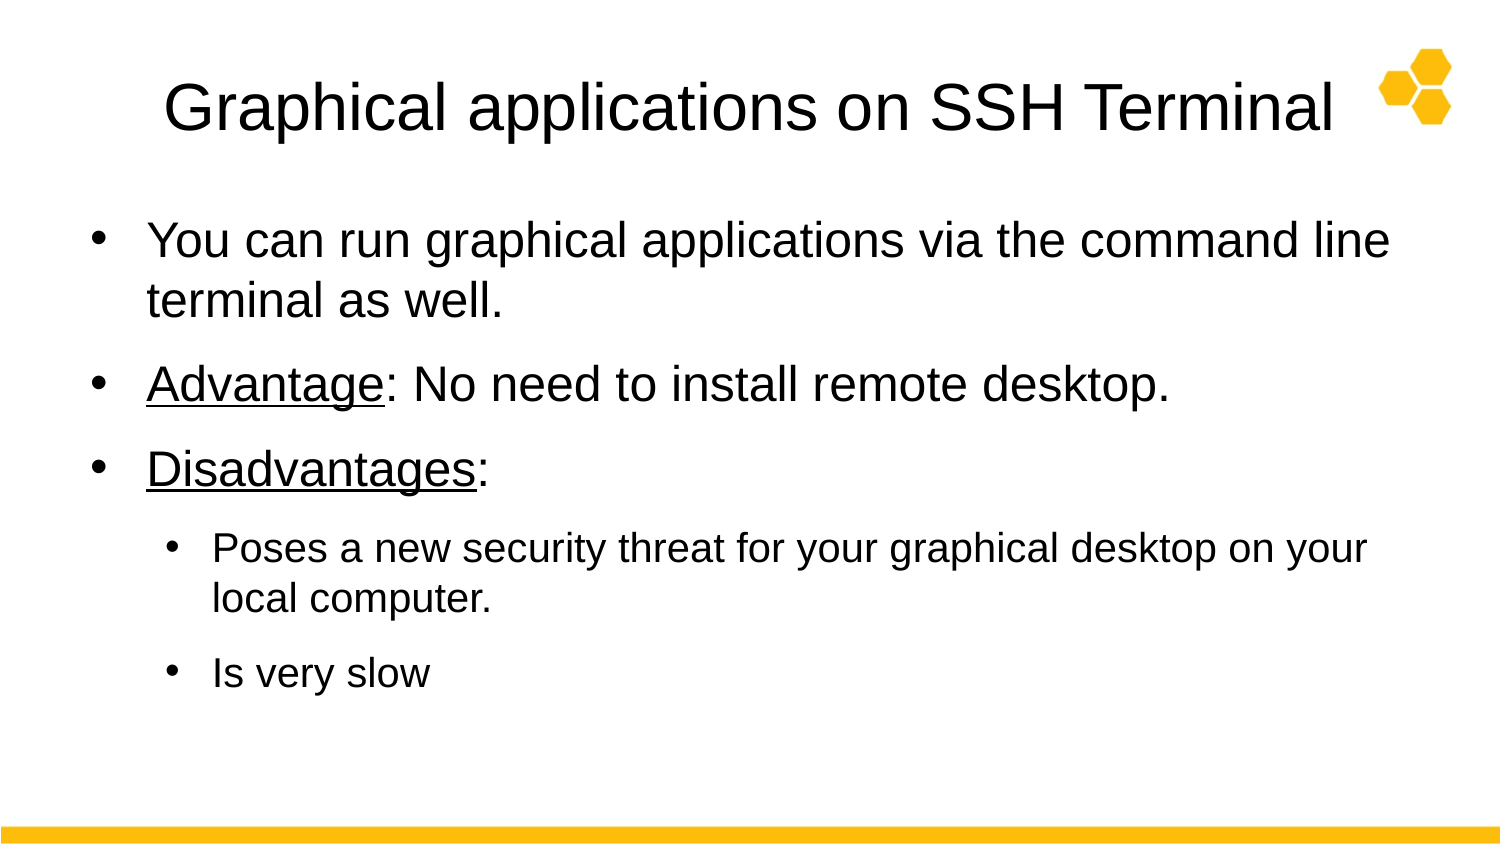

# Graphical applications on SSH Terminal
You can run graphical applications via the command line terminal as well.
Advantage: No need to install remote desktop.
Disadvantages:
Poses a new security threat for your graphical desktop on your local computer.
Is very slow